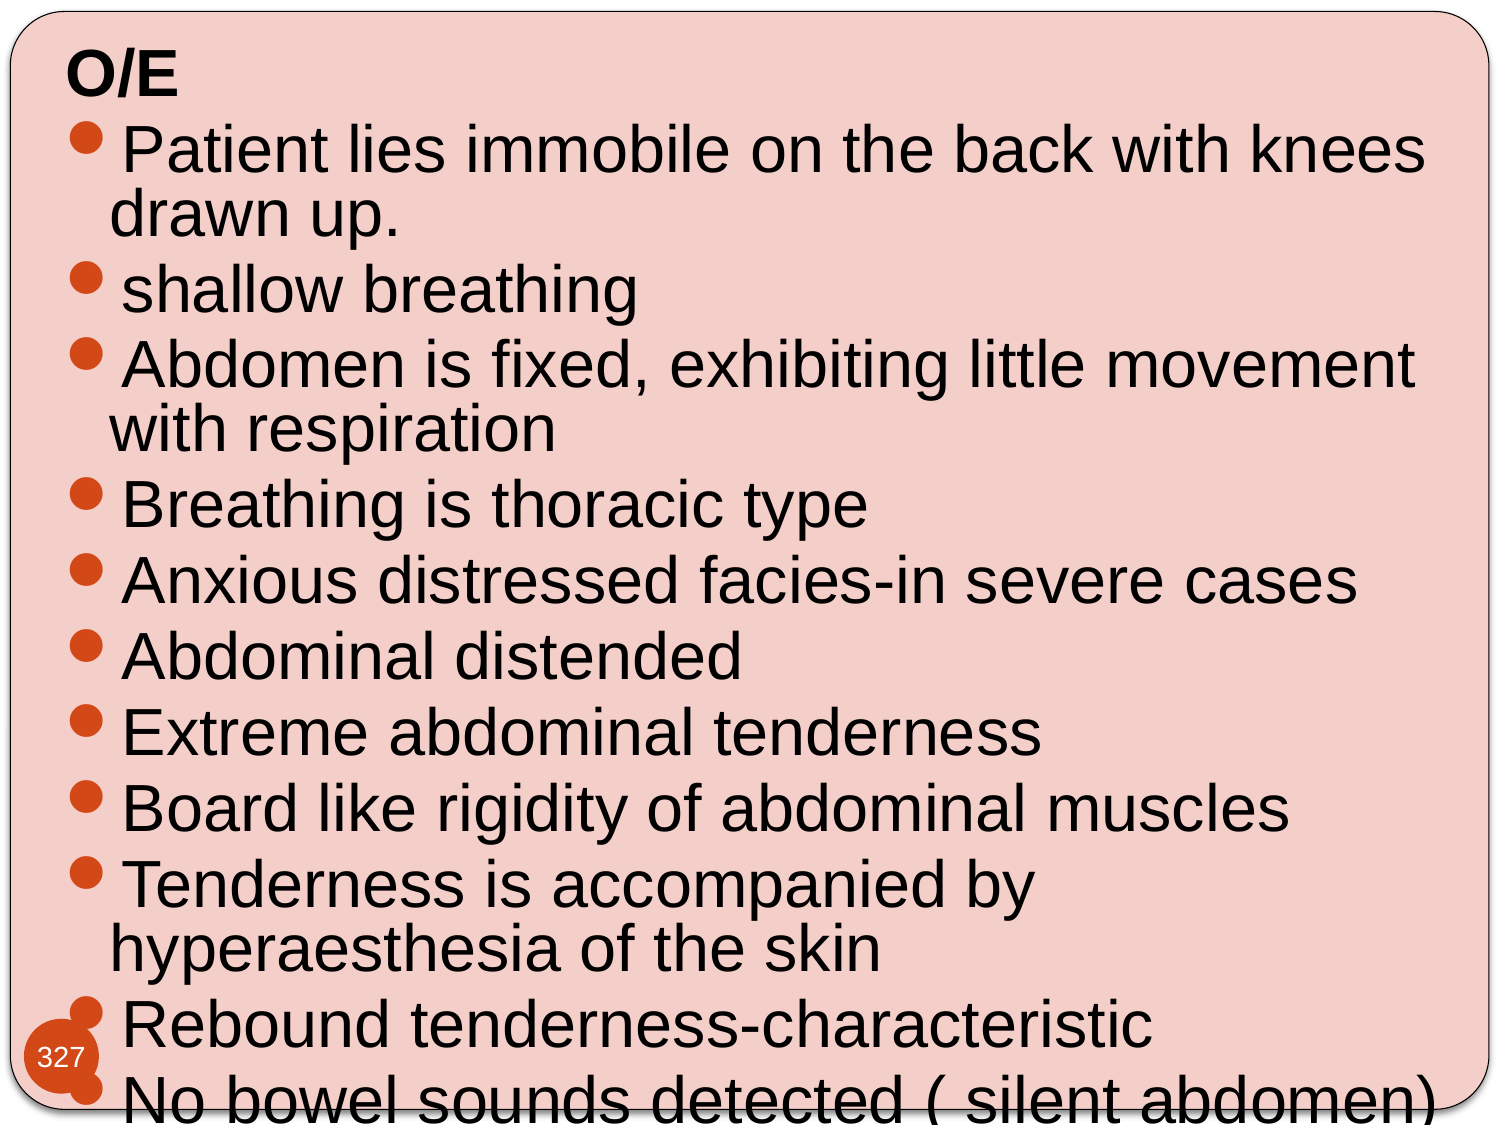

O/E
Patient lies immobile on the back with knees drawn up.
shallow breathing
Abdomen is fixed, exhibiting little movement with respiration
Breathing is thoracic type
Anxious distressed facies-in severe cases
Abdominal distended
Extreme abdominal tenderness
Board like rigidity of abdominal muscles
Tenderness is accompanied by hyperaesthesia of the skin
Rebound tenderness-characteristic
No bowel sounds detected ( silent abdomen)

327